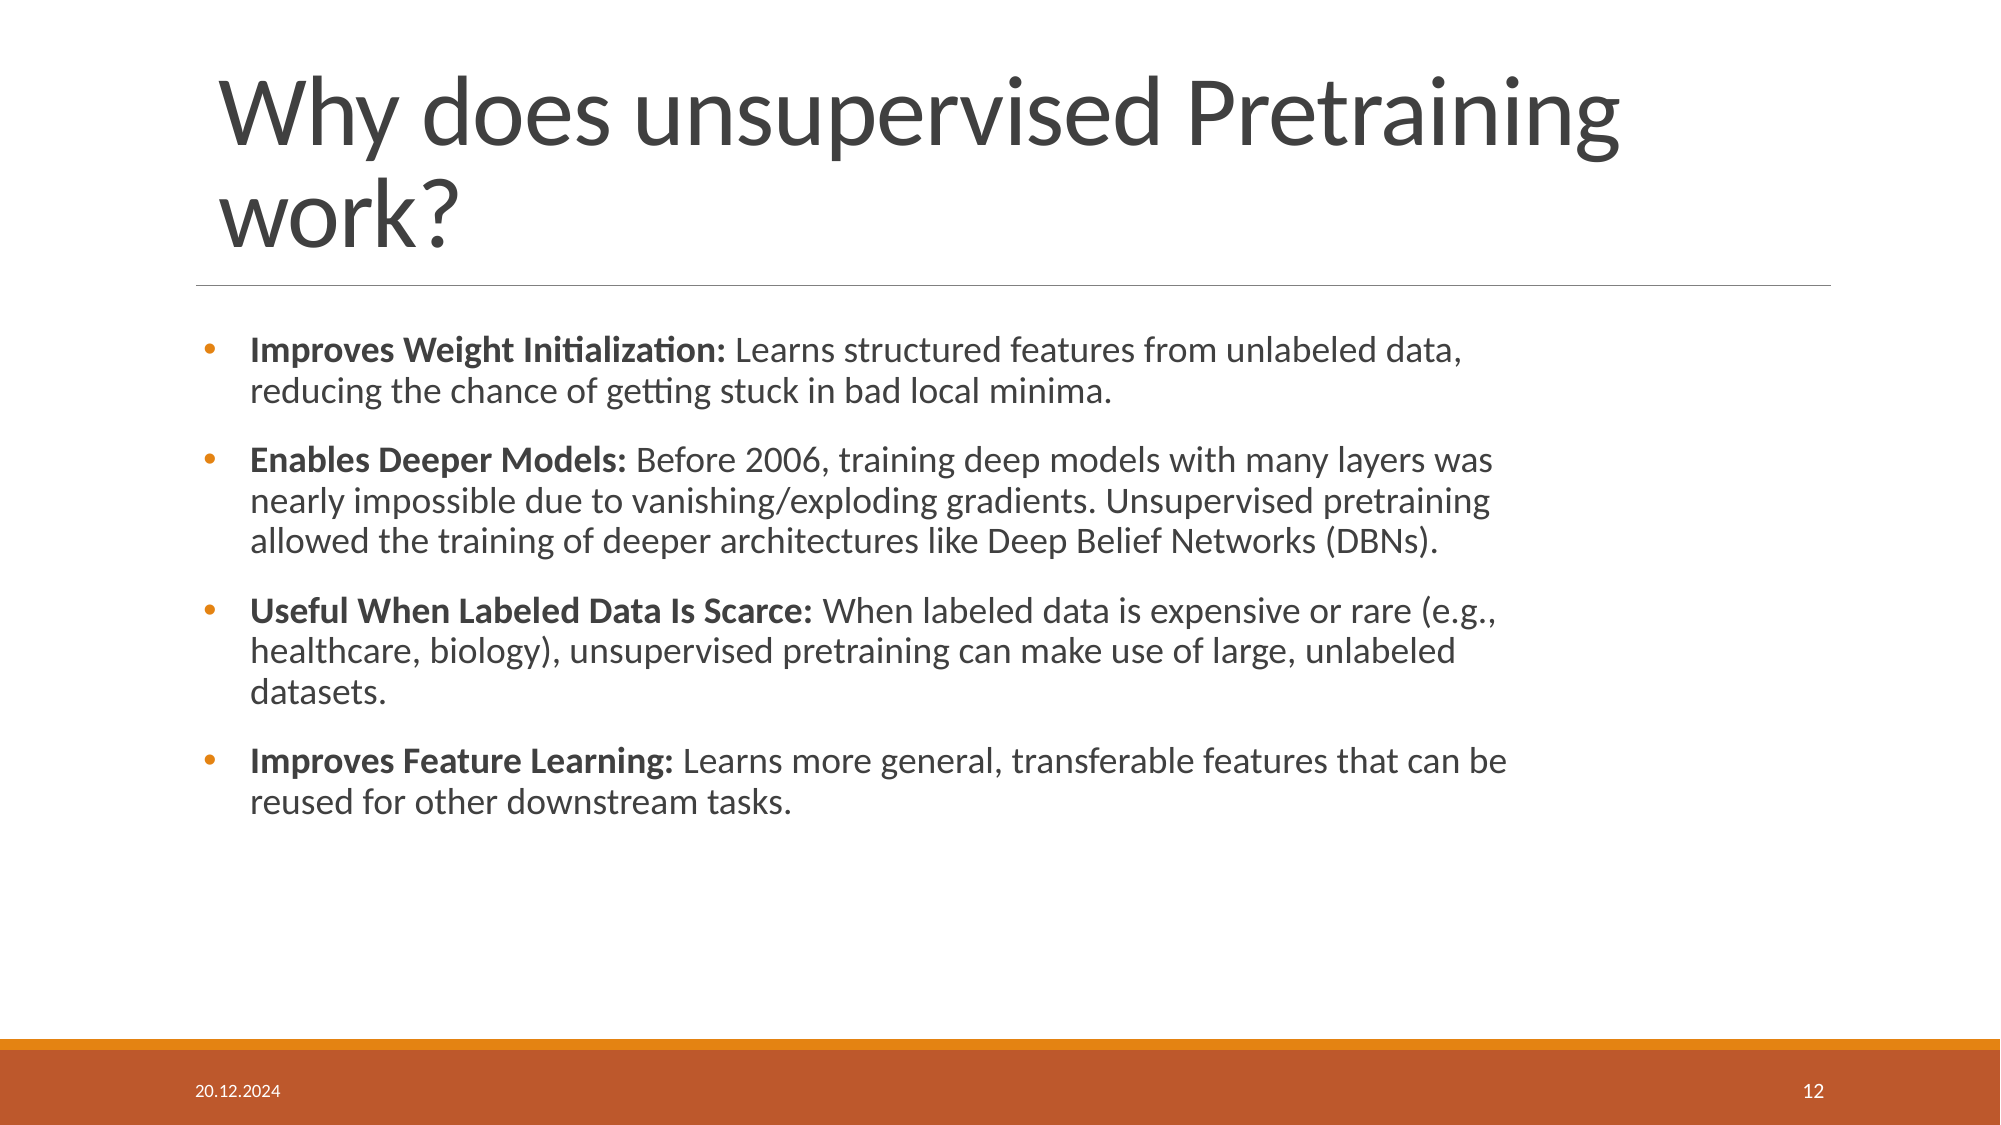

Why does unsupervised Pretraining work?
Improves Weight Initialization: Learns structured features from unlabeled data, reducing the chance of getting stuck in bad local minima.
Enables Deeper Models: Before 2006, training deep models with many layers was nearly impossible due to vanishing/exploding gradients. Unsupervised pretraining allowed the training of deeper architectures like Deep Belief Networks (DBNs).
Useful When Labeled Data Is Scarce: When labeled data is expensive or rare (e.g., healthcare, biology), unsupervised pretraining can make use of large, unlabeled datasets.
Improves Feature Learning: Learns more general, transferable features that can be reused for other downstream tasks.
20.12.2024
12